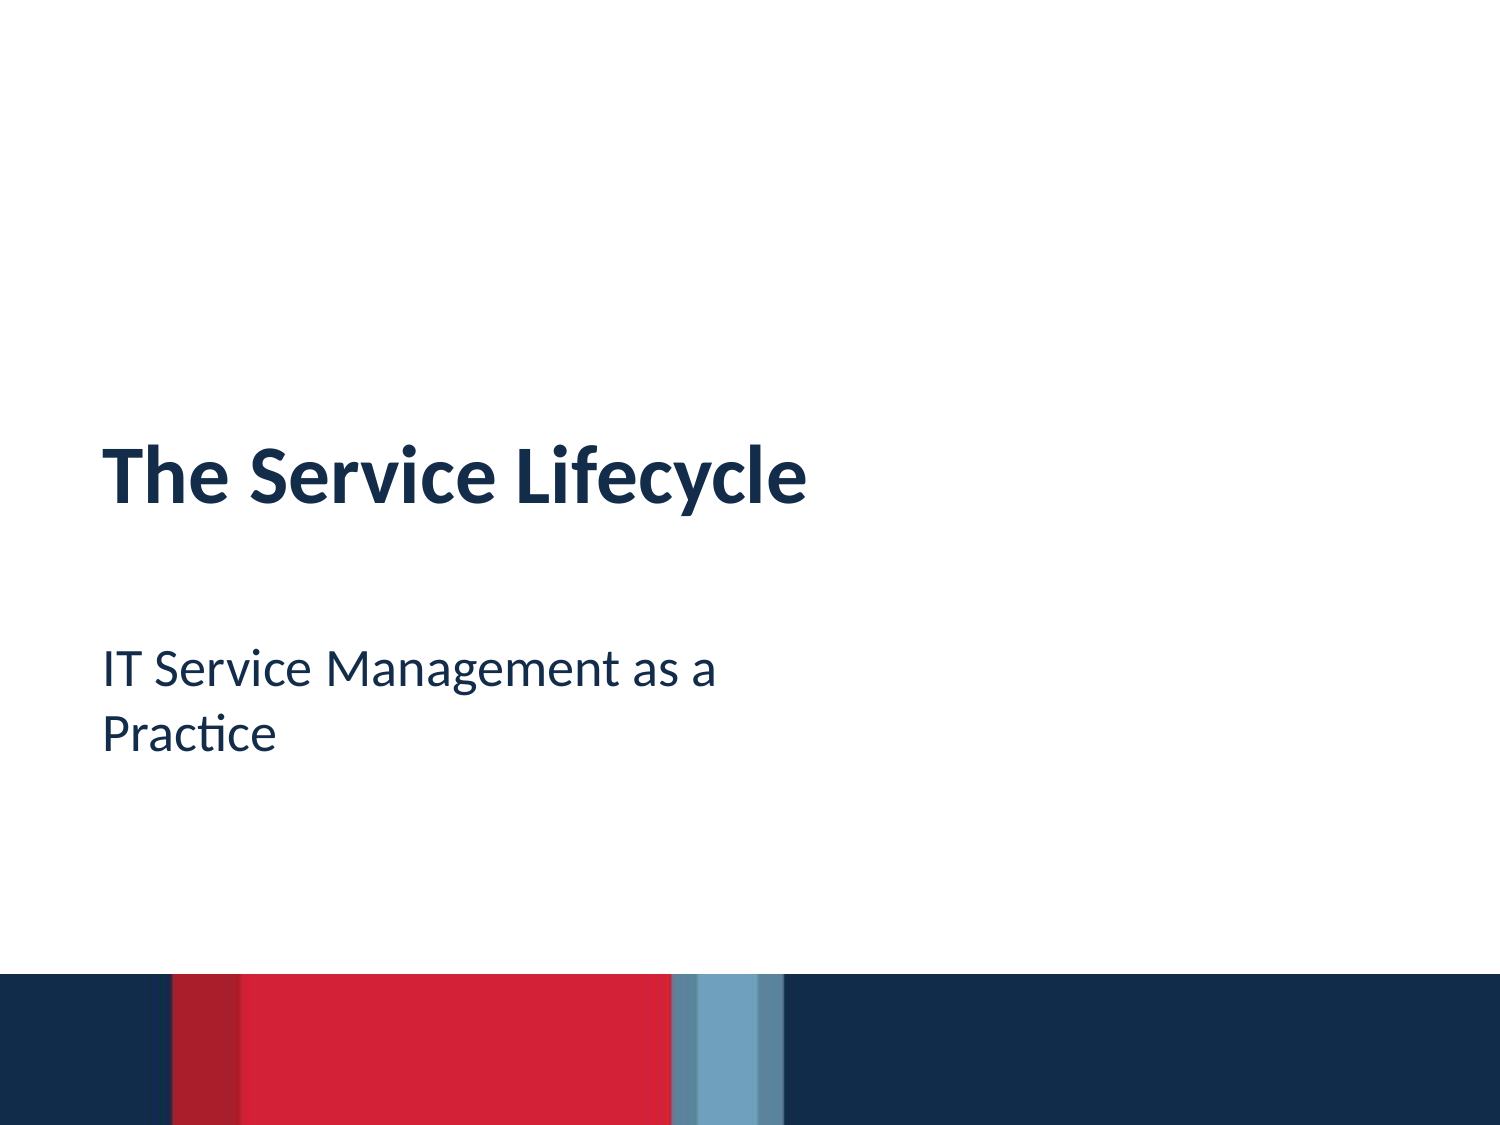

# The Service Lifecycle
IT Service Management as a Practice